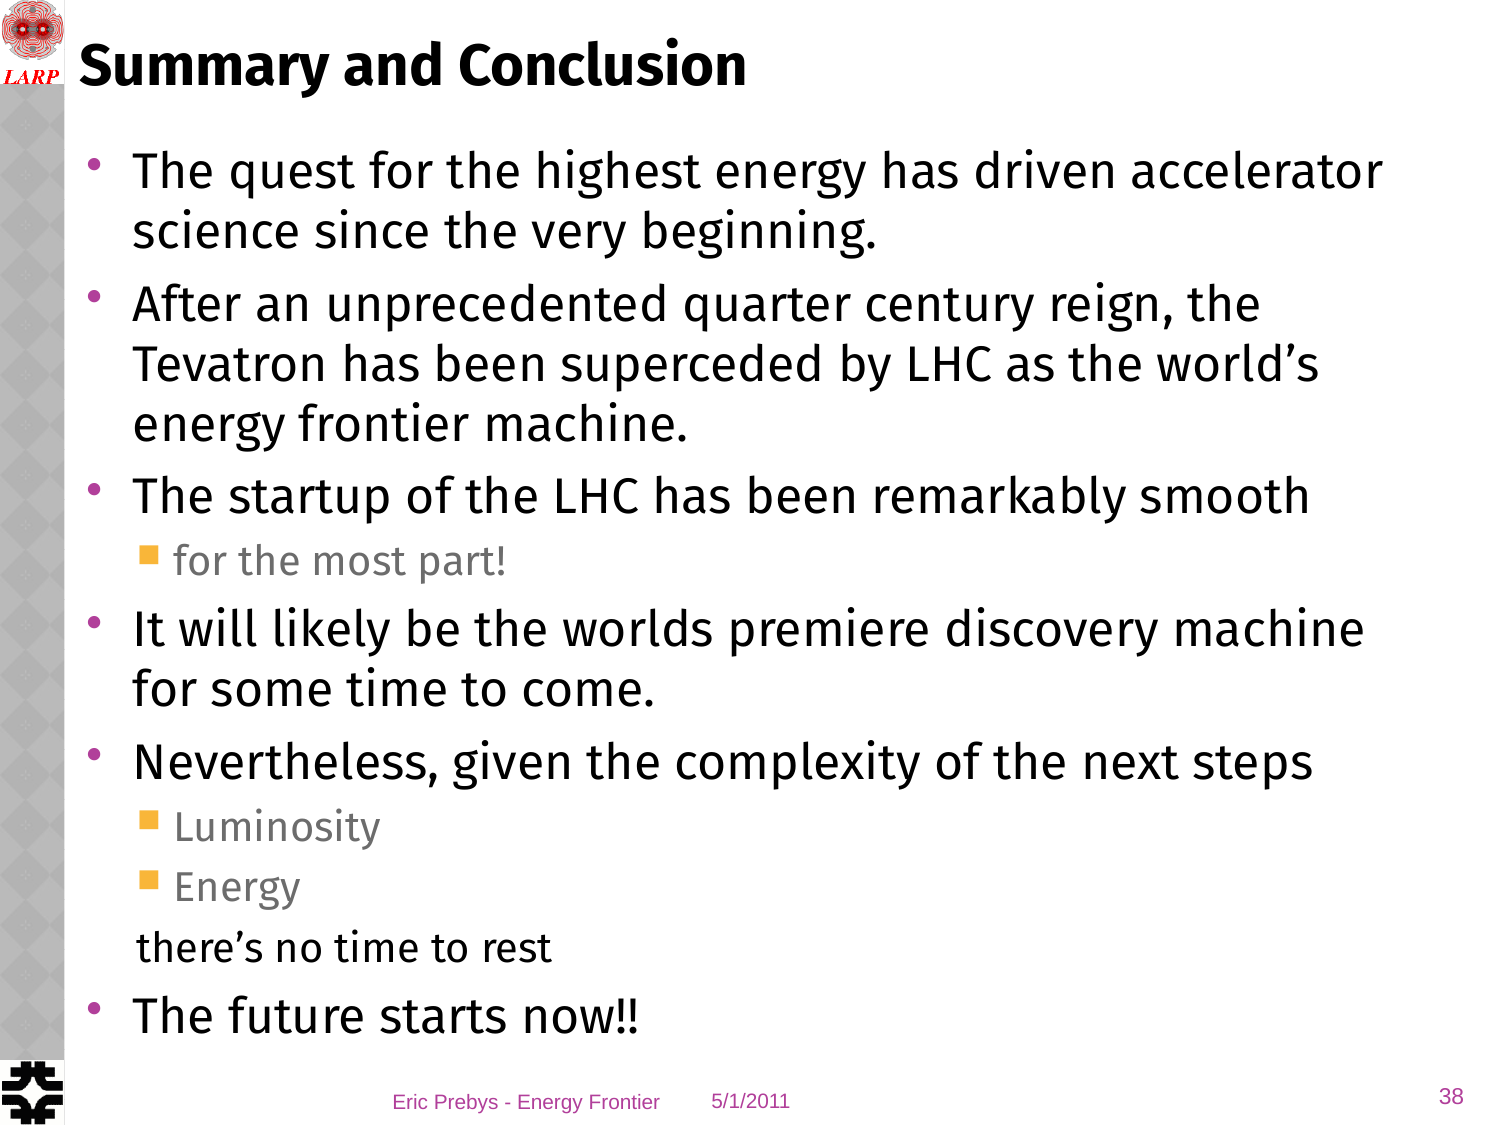

# Summary and Conclusion
The quest for the highest energy has driven accelerator science since the very beginning.
After an unprecedented quarter century reign, the Tevatron has been superceded by LHC as the world’s energy frontier machine.
The startup of the LHC has been remarkably smooth
for the most part!
It will likely be the worlds premiere discovery machine for some time to come.
Nevertheless, given the complexity of the next steps
Luminosity
Energy
there’s no time to rest
The future starts now!!
38
Eric Prebys - Energy Frontier
5/1/2011